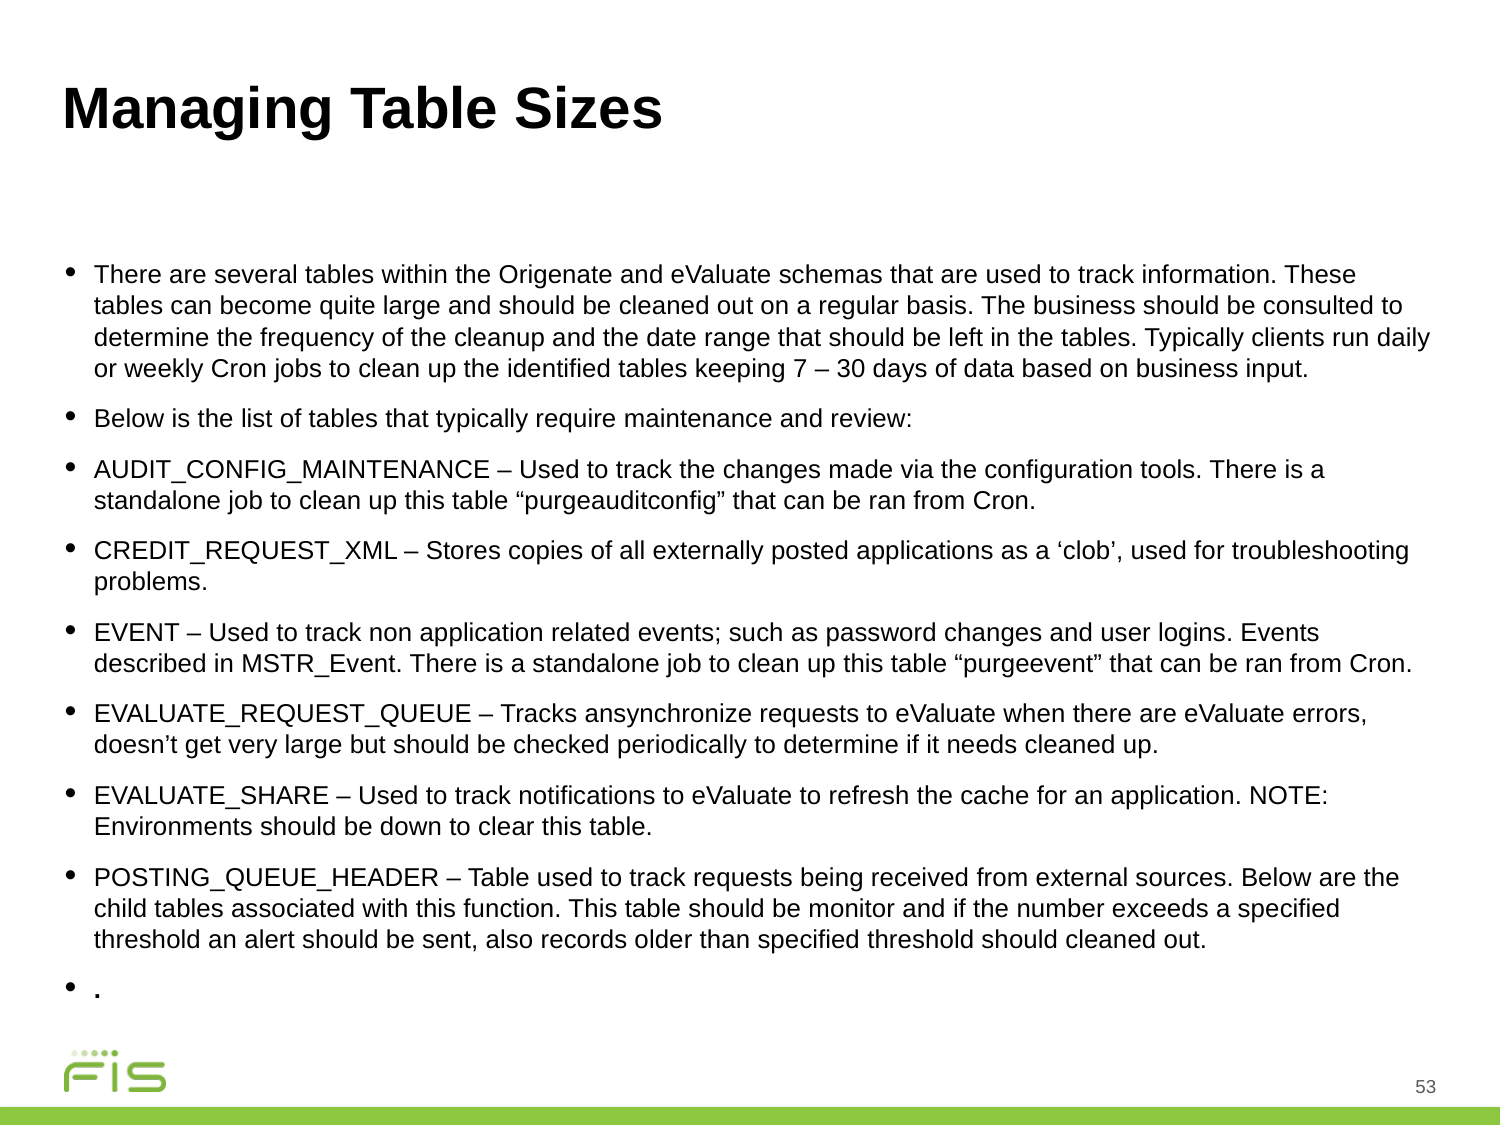

# Managing Table Sizes

There are several tables within the Origenate and eValuate schemas that are used to track information. These tables can become quite large and should be cleaned out on a regular basis. The business should be consulted to determine the frequency of the cleanup and the date range that should be left in the tables. Typically clients run daily or weekly Cron jobs to clean up the identified tables keeping 7 – 30 days of data based on business input.
Below is the list of tables that typically require maintenance and review:
AUDIT_CONFIG_MAINTENANCE – Used to track the changes made via the configuration tools. There is a standalone job to clean up this table “purgeauditconfig” that can be ran from Cron.
CREDIT_REQUEST_XML – Stores copies of all externally posted applications as a ‘clob’, used for troubleshooting problems.
EVENT – Used to track non application related events; such as password changes and user logins. Events described in MSTR_Event. There is a standalone job to clean up this table “purgeevent” that can be ran from Cron.
EVALUATE_REQUEST_QUEUE – Tracks ansynchronize requests to eValuate when there are eValuate errors, doesn’t get very large but should be checked periodically to determine if it needs cleaned up.
EVALUATE_SHARE – Used to track notifications to eValuate to refresh the cache for an application. NOTE: Environments should be down to clear this table.
POSTING_QUEUE_HEADER – Table used to track requests being received from external sources. Below are the child tables associated with this function. This table should be monitor and if the number exceeds a specified threshold an alert should be sent, also records older than specified threshold should cleaned out.
.

53